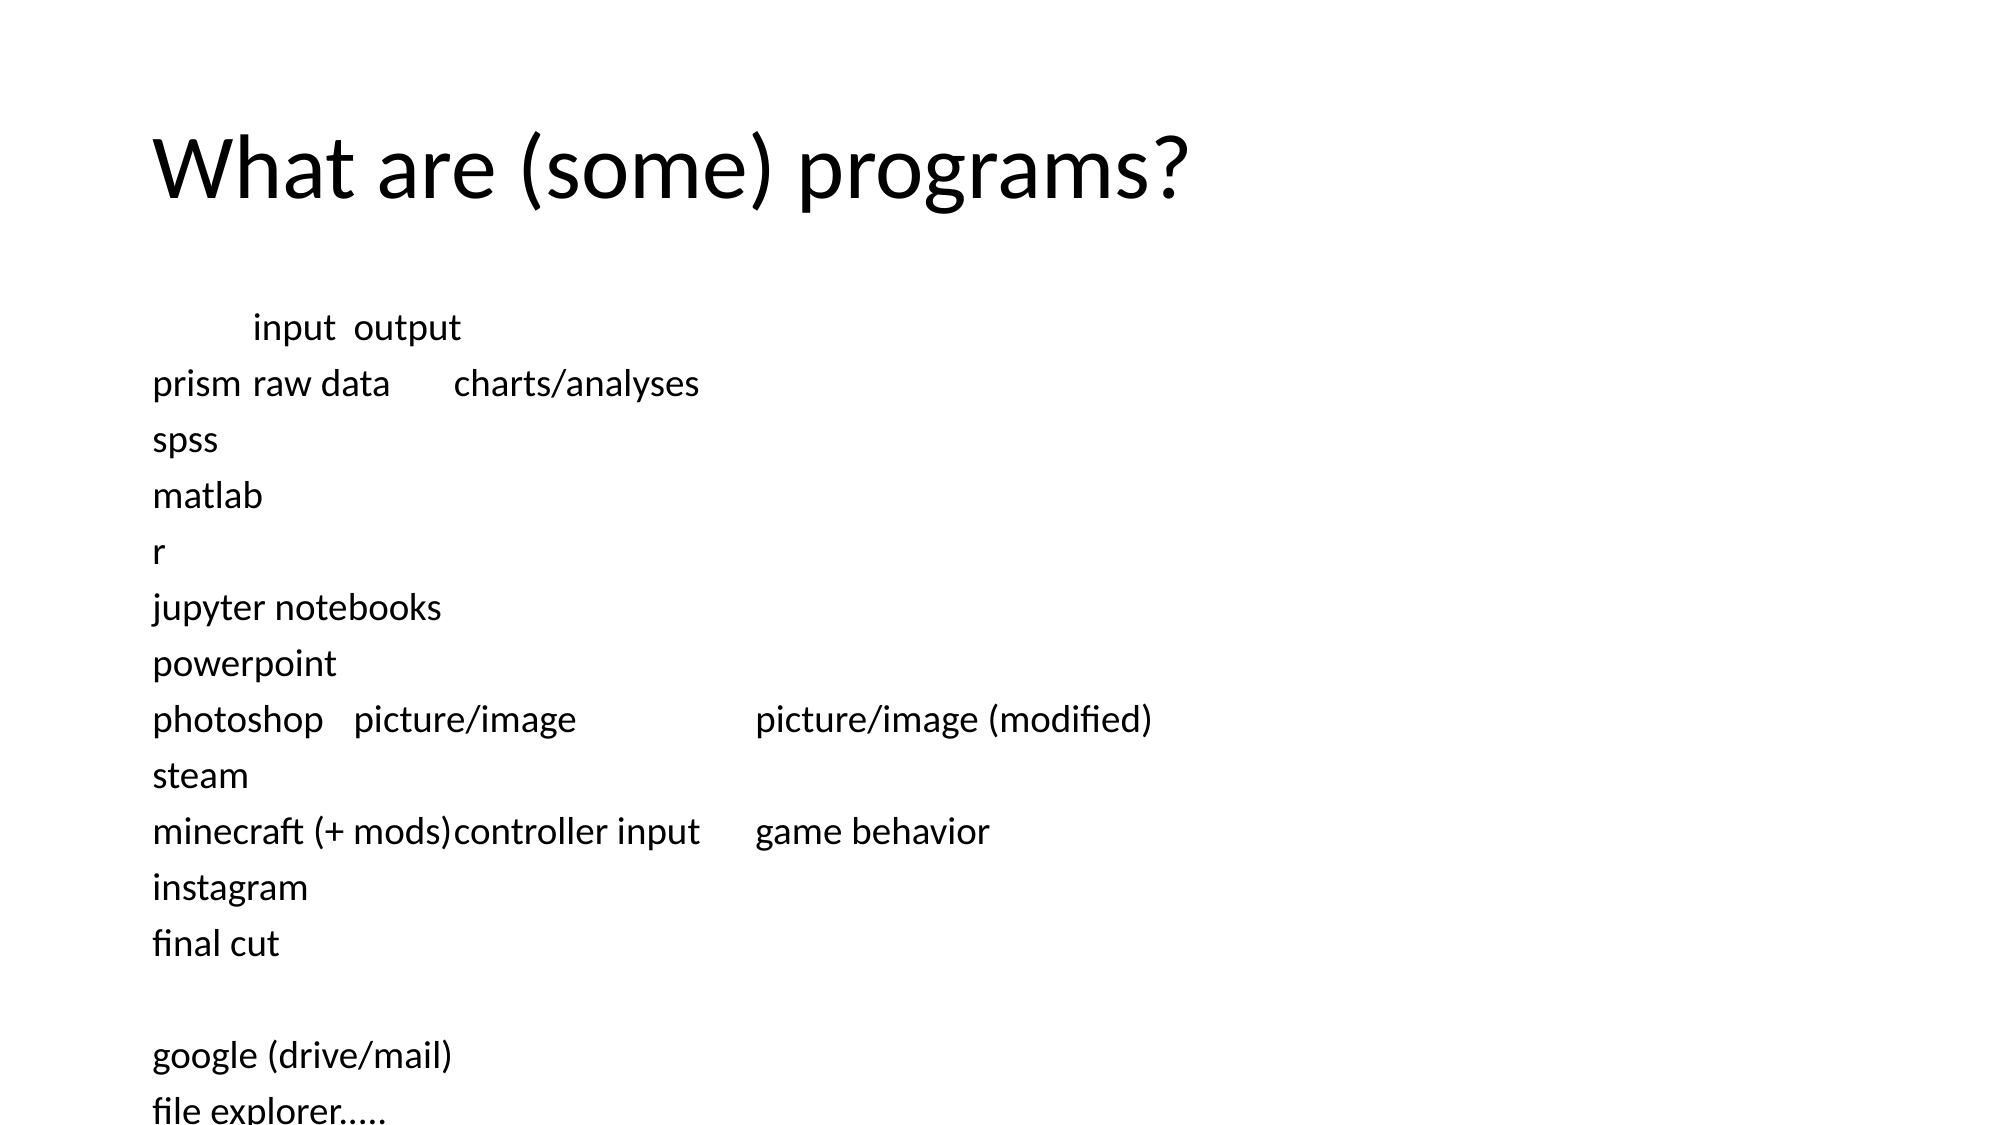

# What are (some) programs?
			input				output
prism			raw data			charts/analyses
spss
matlab
r
jupyter notebooks
powerpoint
photoshop		picture/image			picture/image (modified)
steam
minecraft (+ mods)	controller input			game behavior
instagram
final cut

google (drive/mail)
file explorer.....